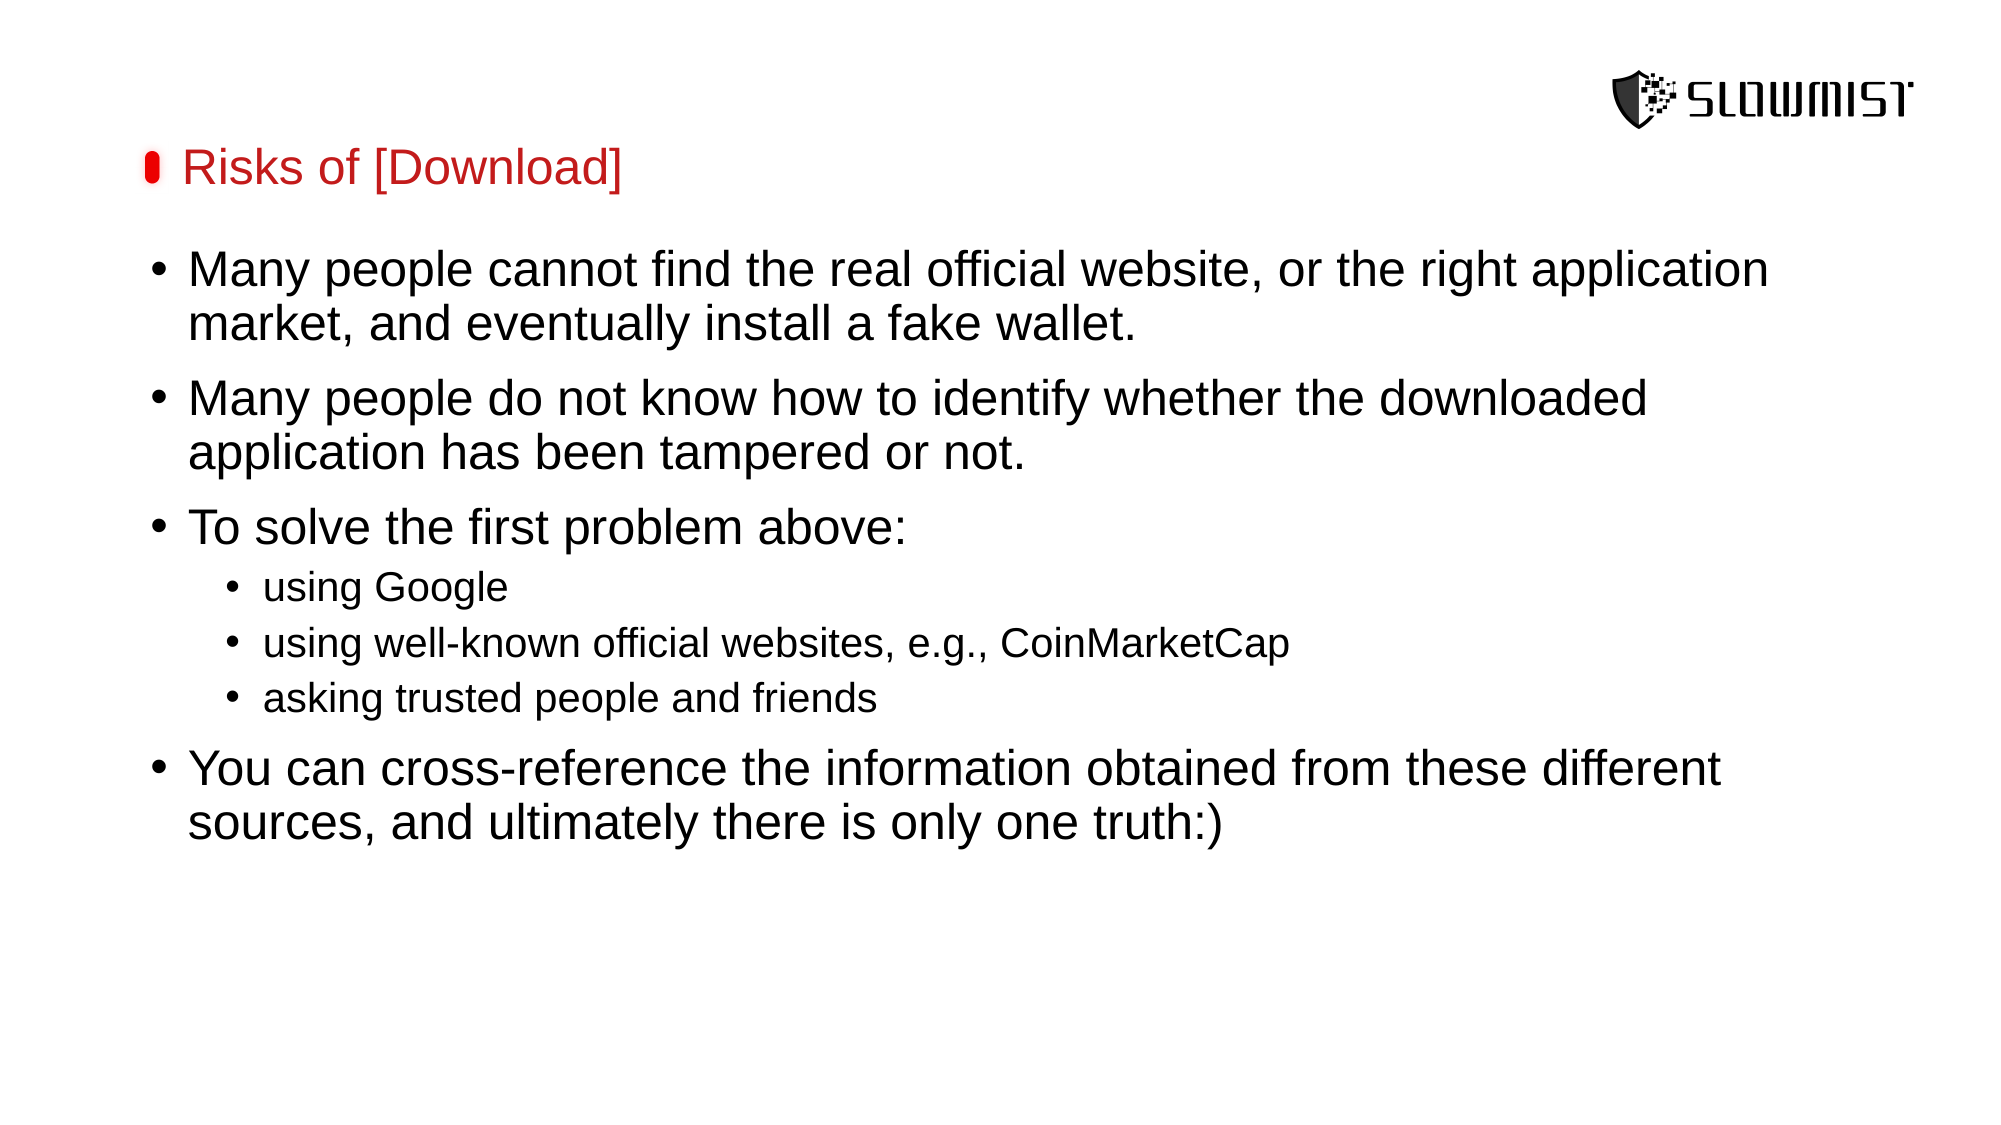

Risks of [Download]
Many people cannot find the real official website, or the right application market, and eventually install a fake wallet.
Many people do not know how to identify whether the downloaded application has been tampered or not.
To solve the first problem above:
using Google
using well-known official websites, e.g., CoinMarketCap
asking trusted people and friends
You can cross-reference the information obtained from these different sources, and ultimately there is only one truth:)